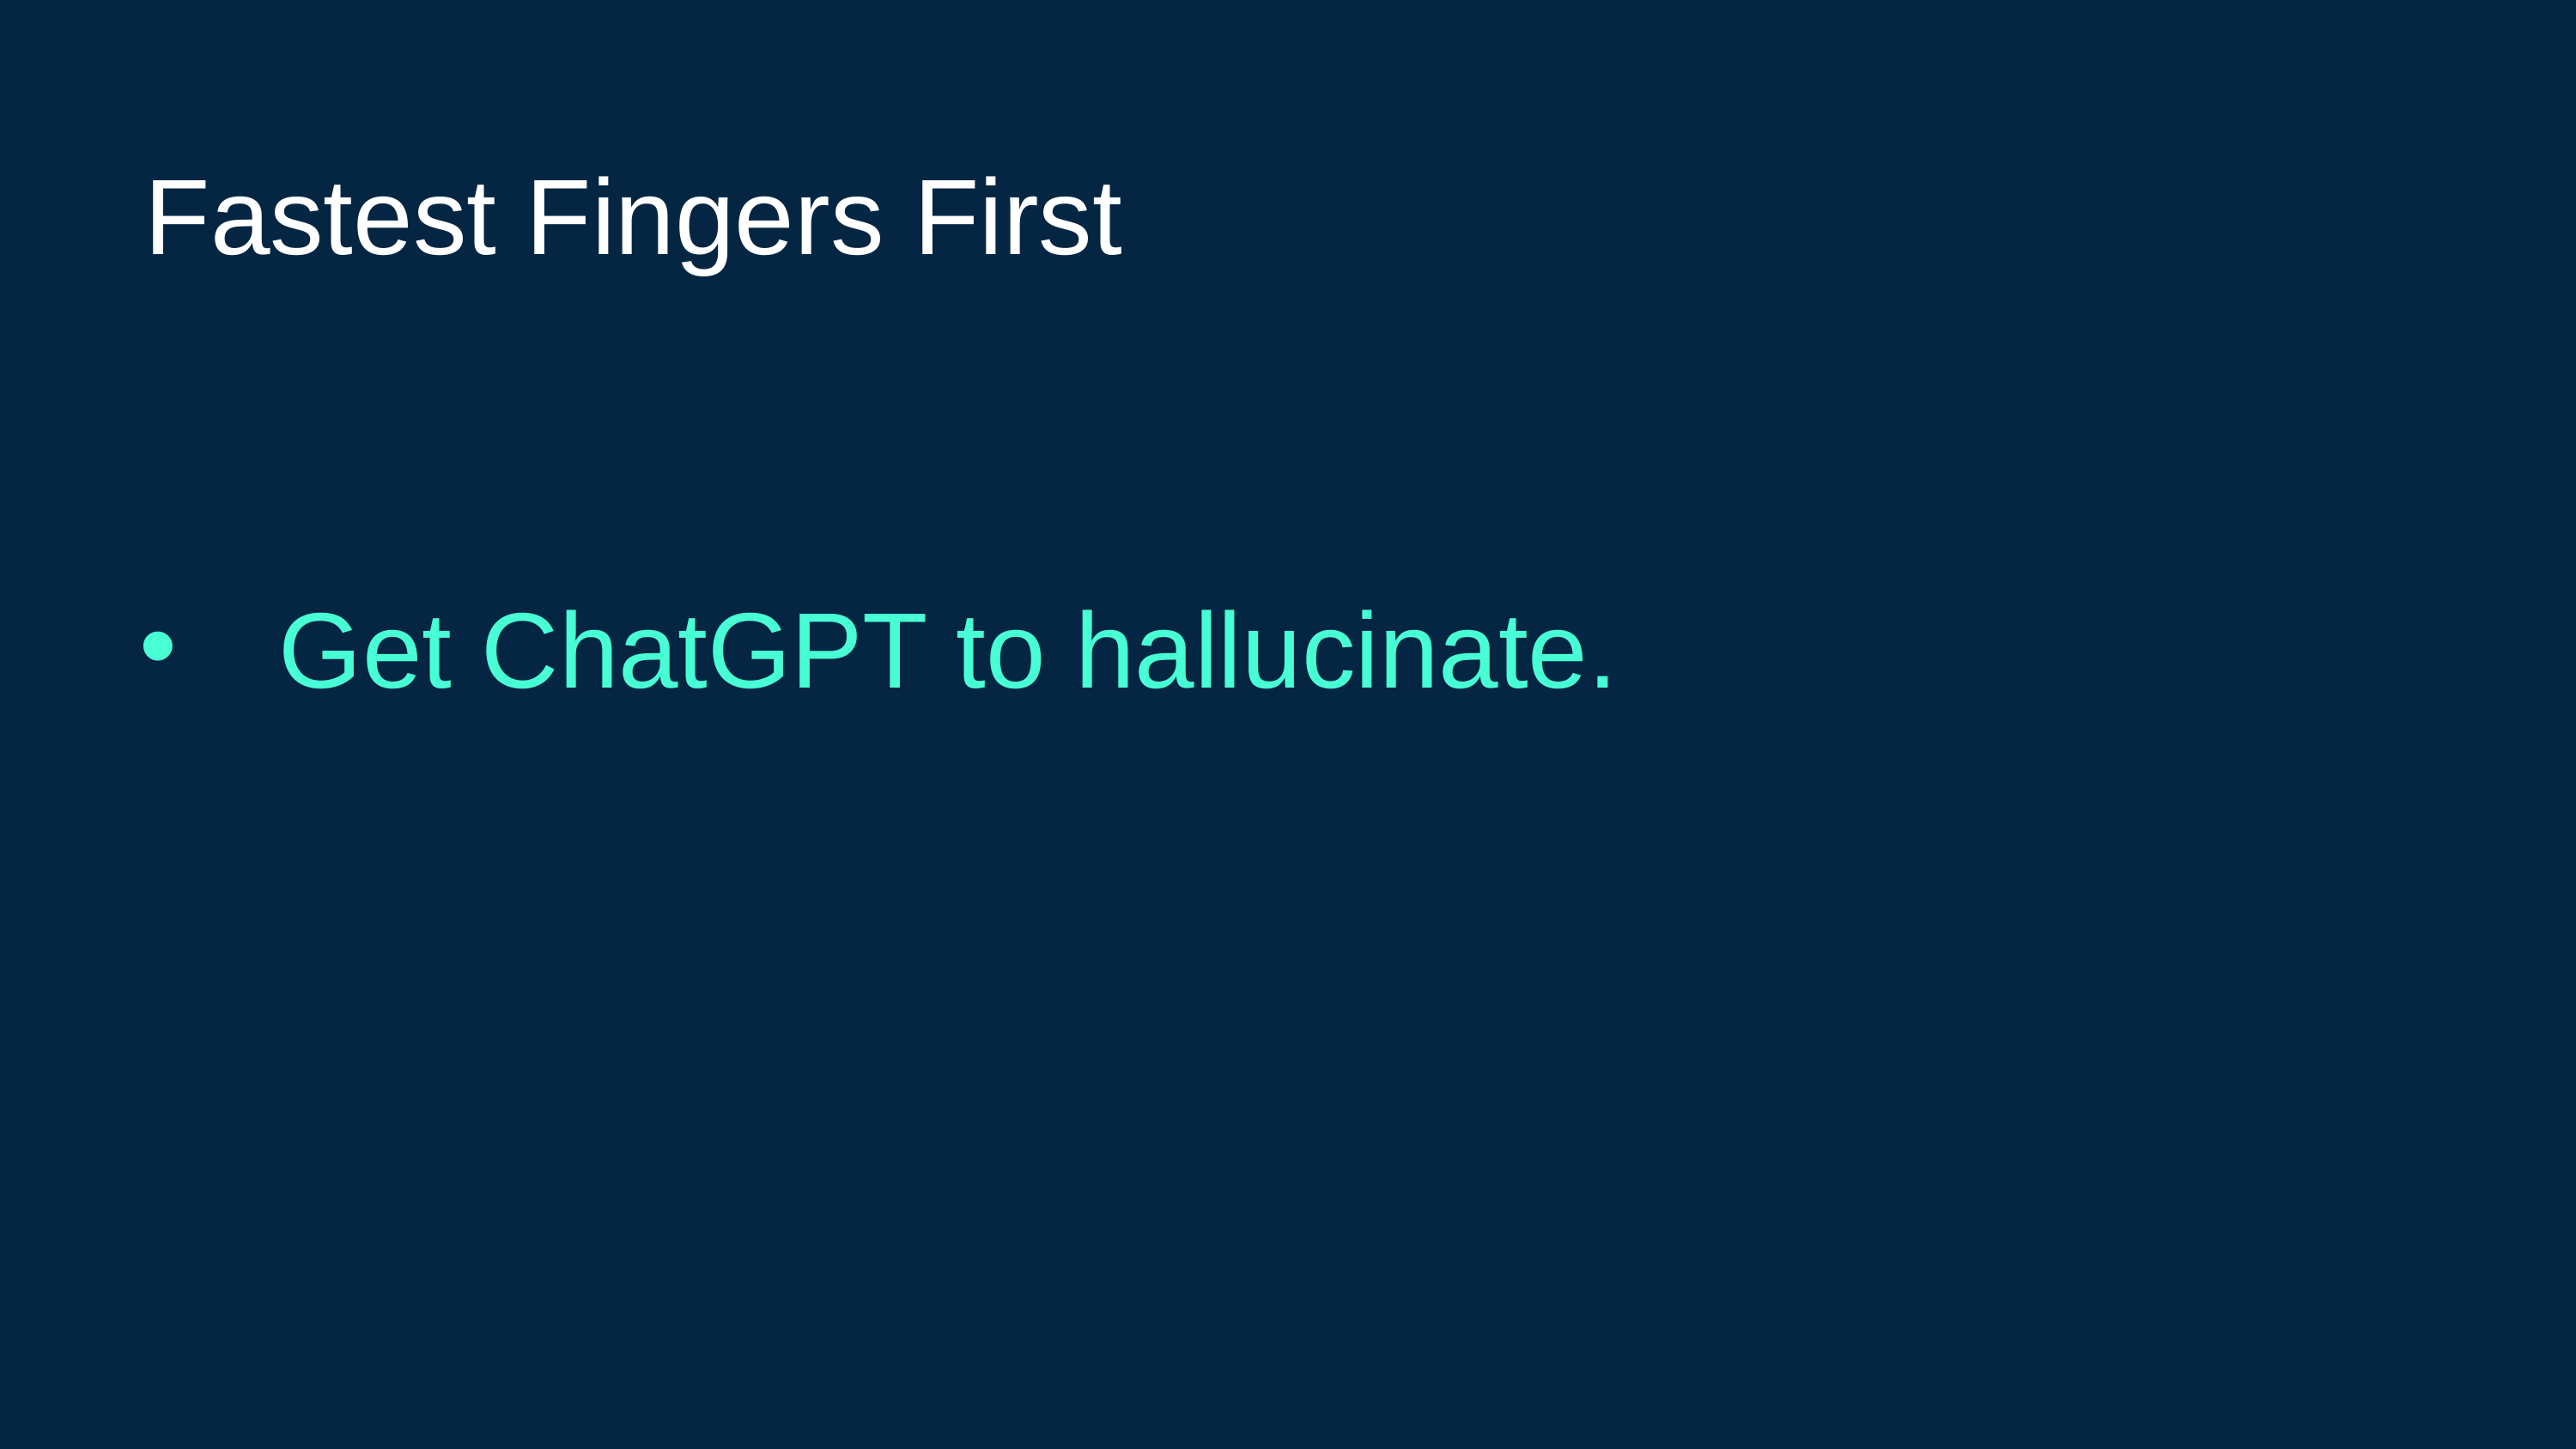

Fastest Fingers First
Get ChatGPT to hallucinate.